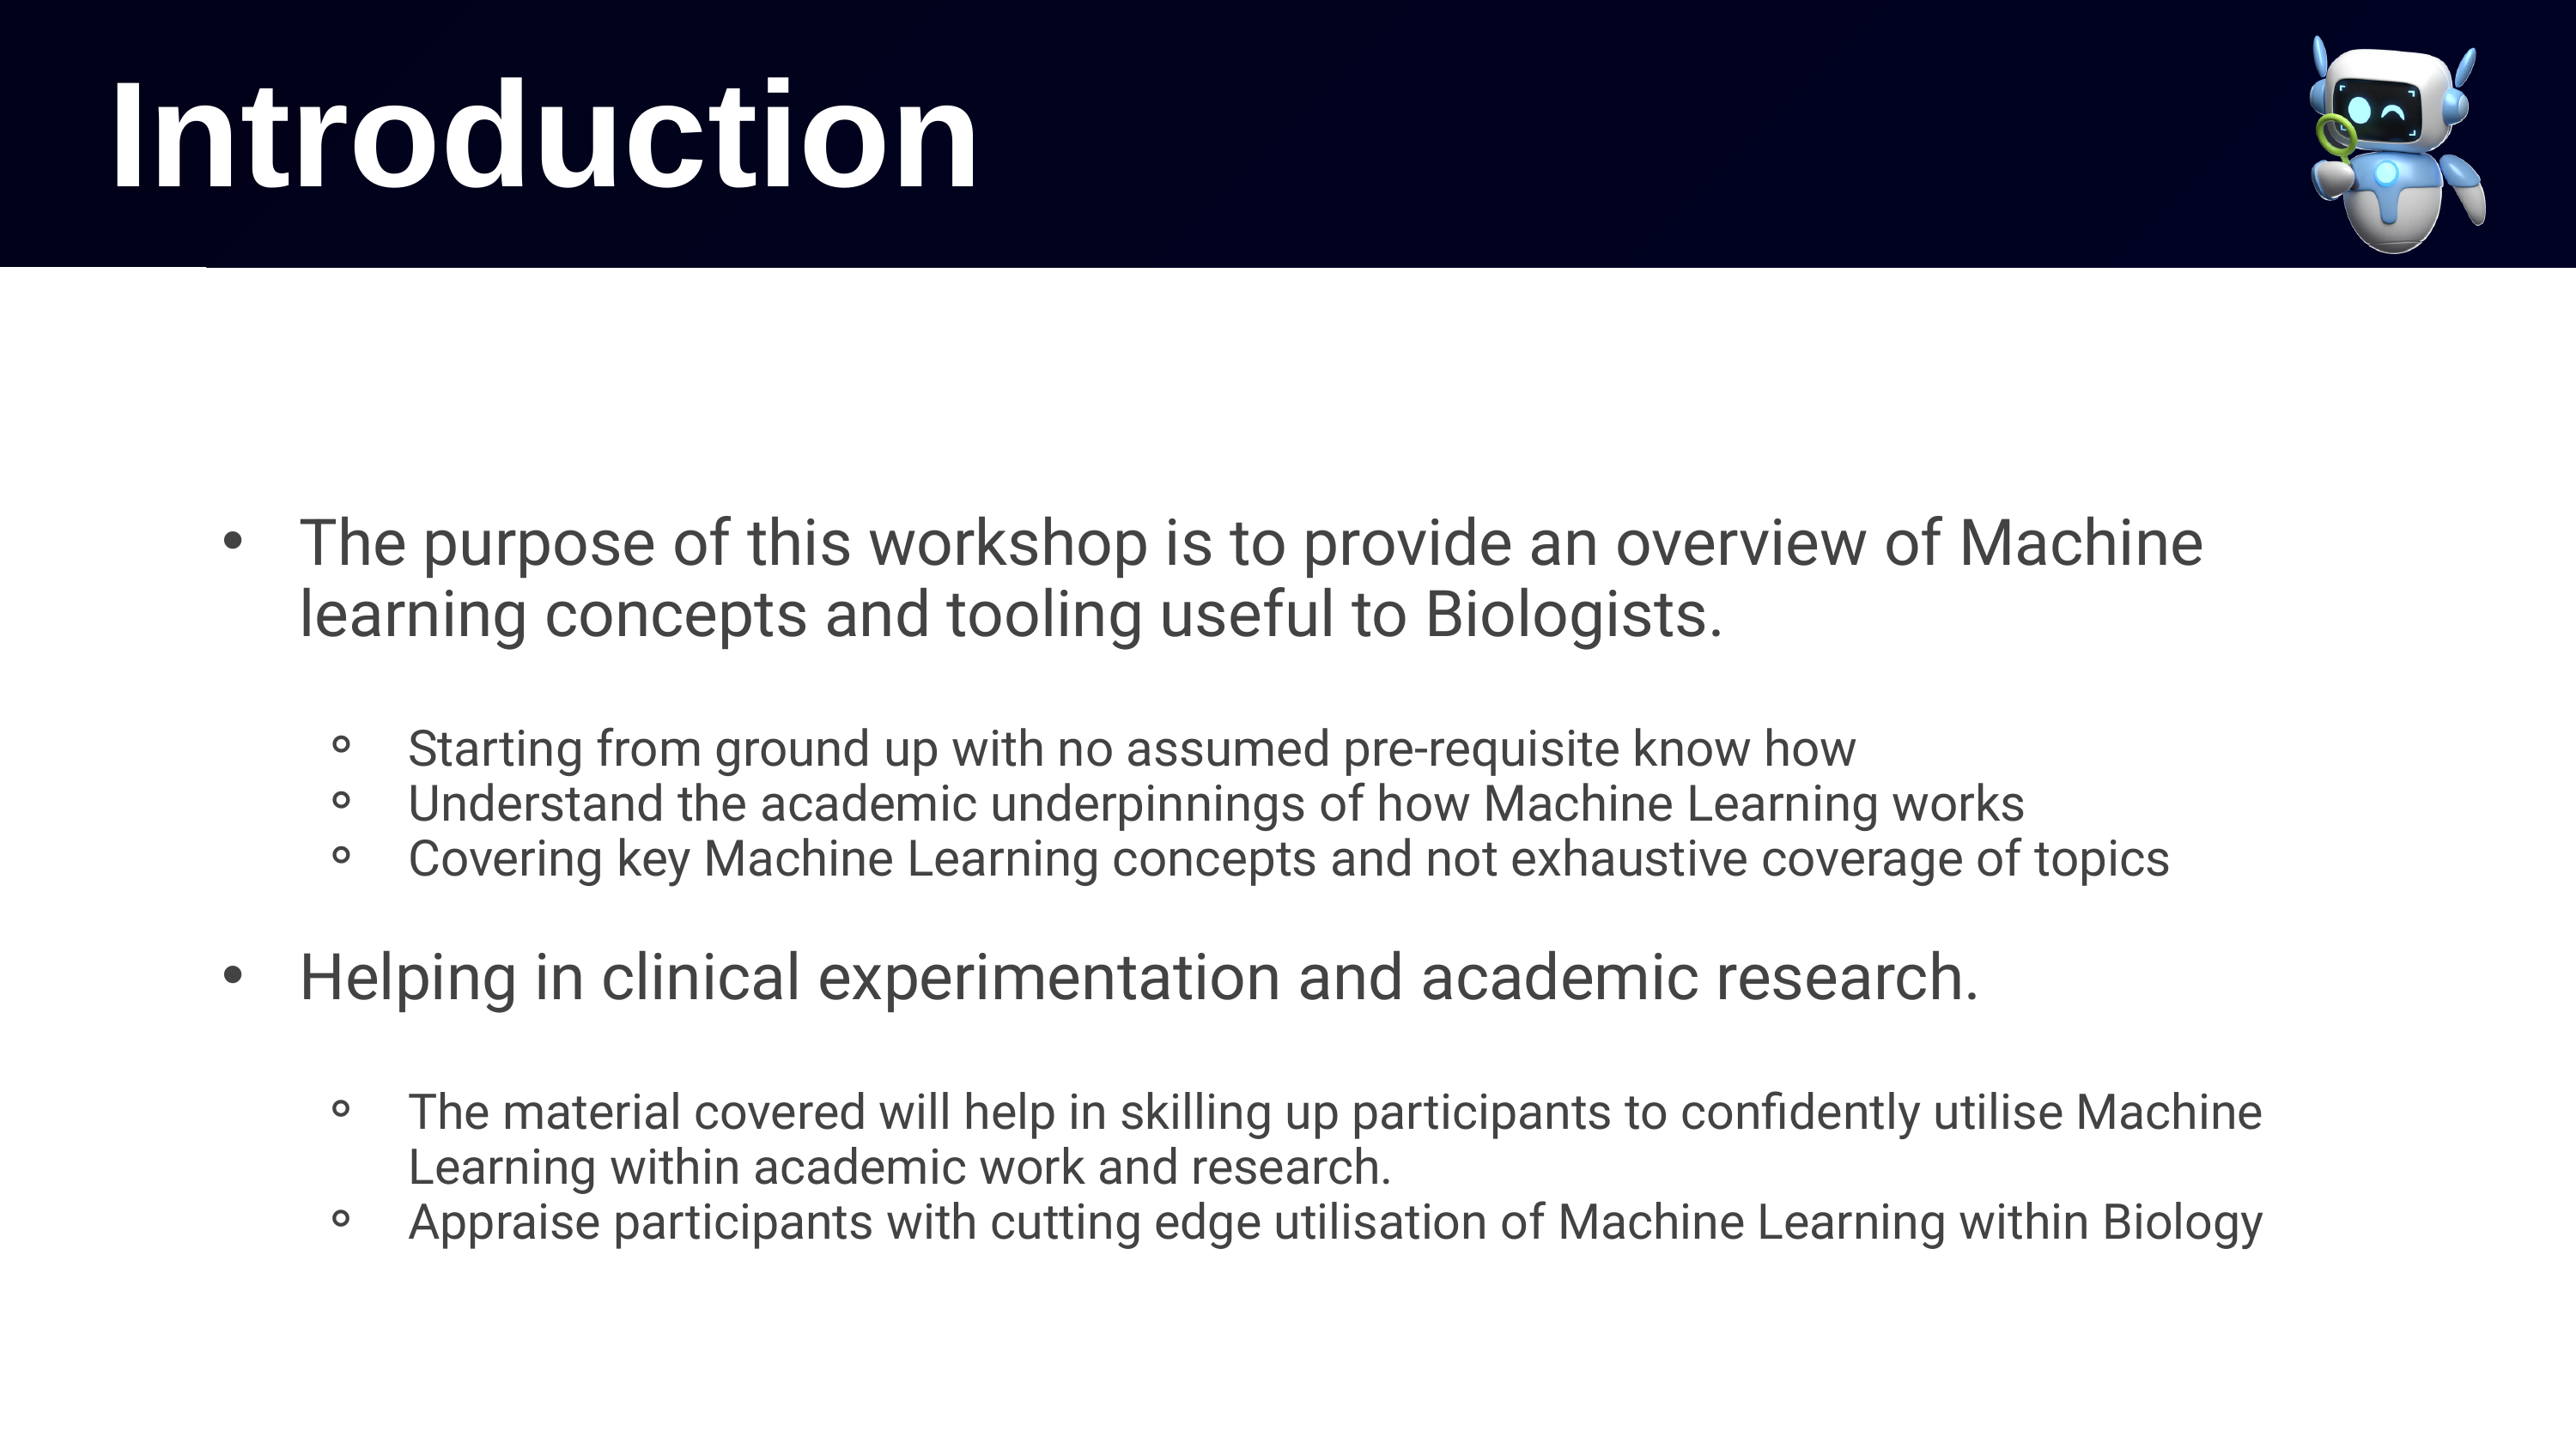

Introduction

The purpose of this workshop is to provide an overview of Machine learning concepts and tooling useful to Biologists.

Starting from ground up with no assumed pre-requisite know how
Understand the academic underpinnings of how Machine Learning works
Covering key Machine Learning concepts and not exhaustive coverage of topics

Helping in clinical experimentation and academic research.

The material covered will help in skilling up participants to confidently utilise Machine Learning within academic work and research.
Appraise participants with cutting edge utilisation of Machine Learning within Biology